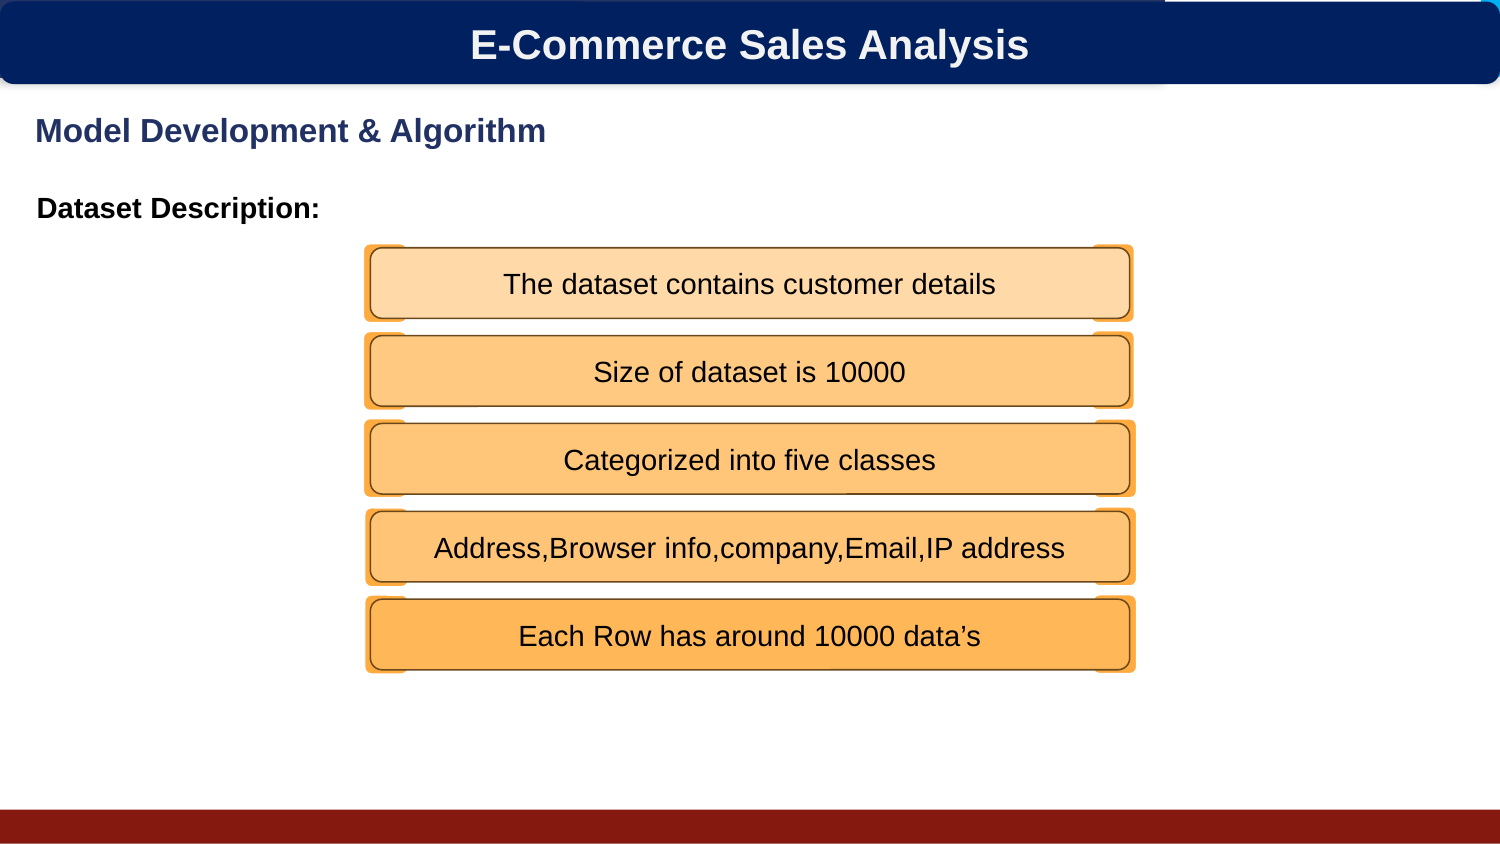

E-Commerce Sales Analysis
Model Development & Algorithm
Dataset Description:

The dataset contains customer details

Size of dataset is 10000

Categorized into five classes

Address,Browser info,company,Email,IP address

Each Row has around 10000 data’s